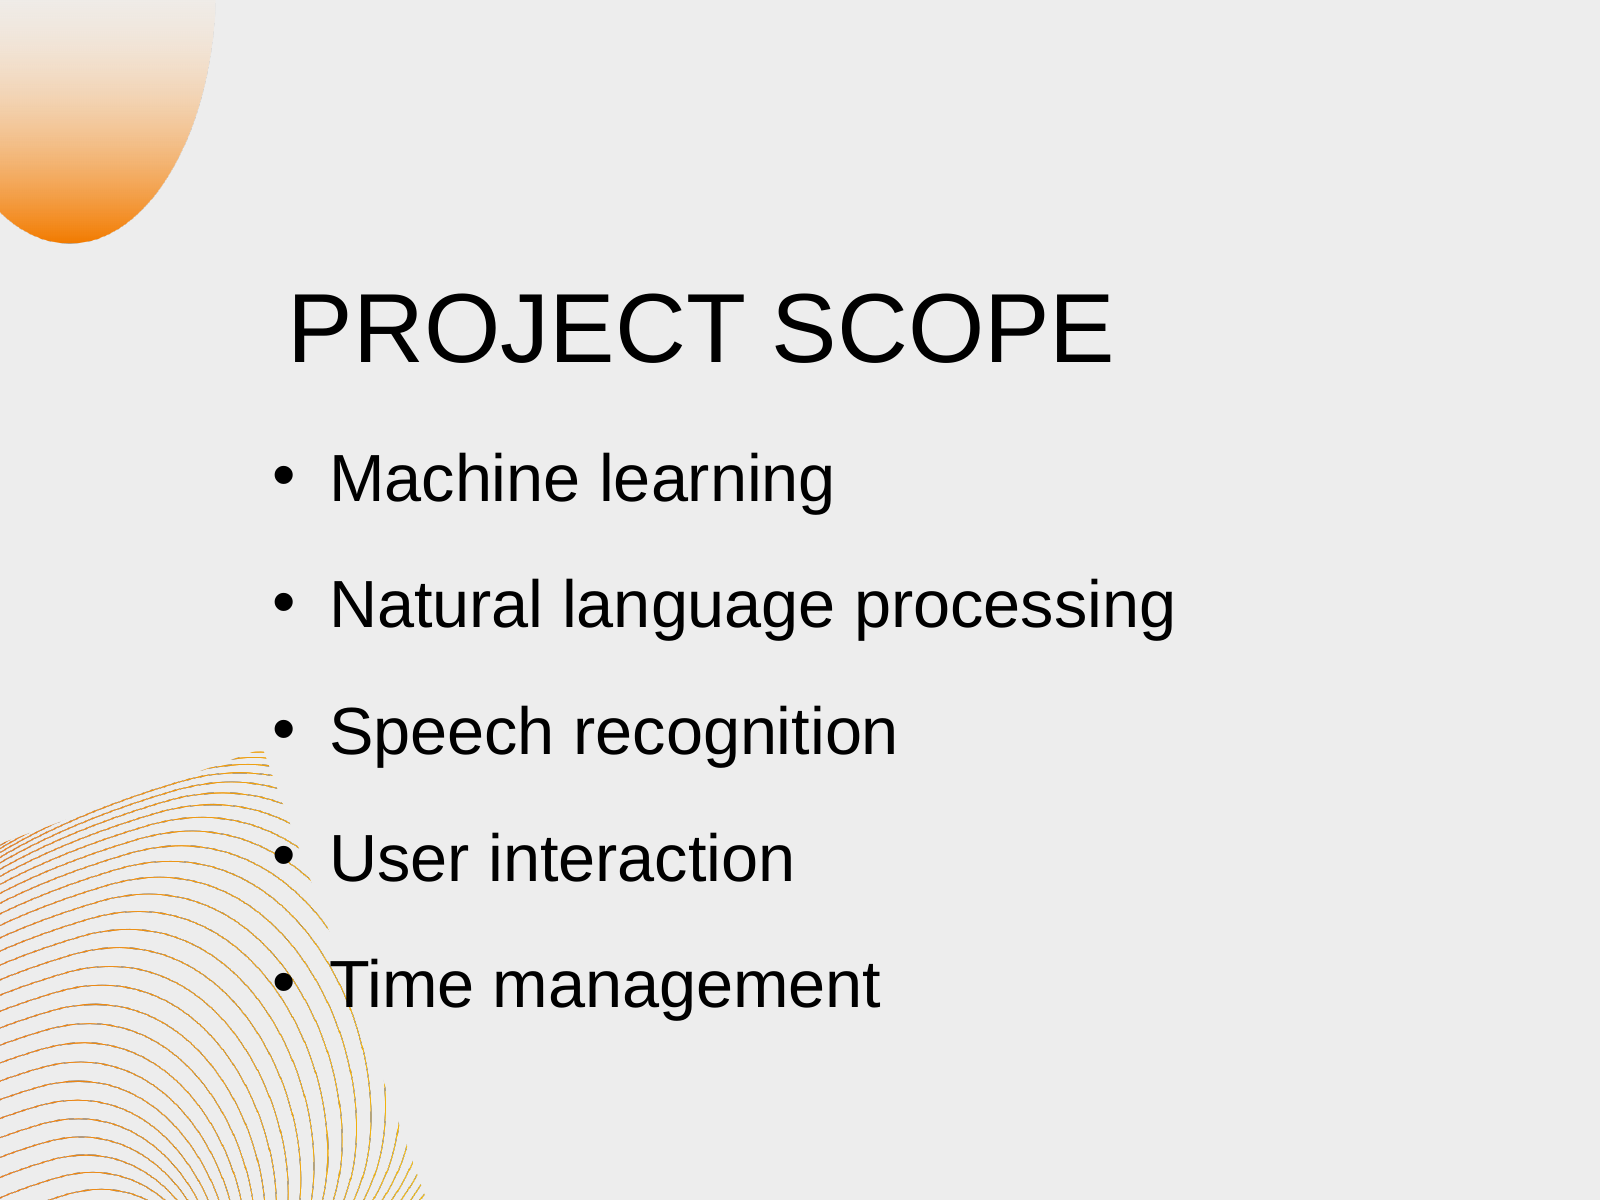

PROJECT SCOPE
Machine learning
Natural language processing
Speech recognition
User interaction
Time management